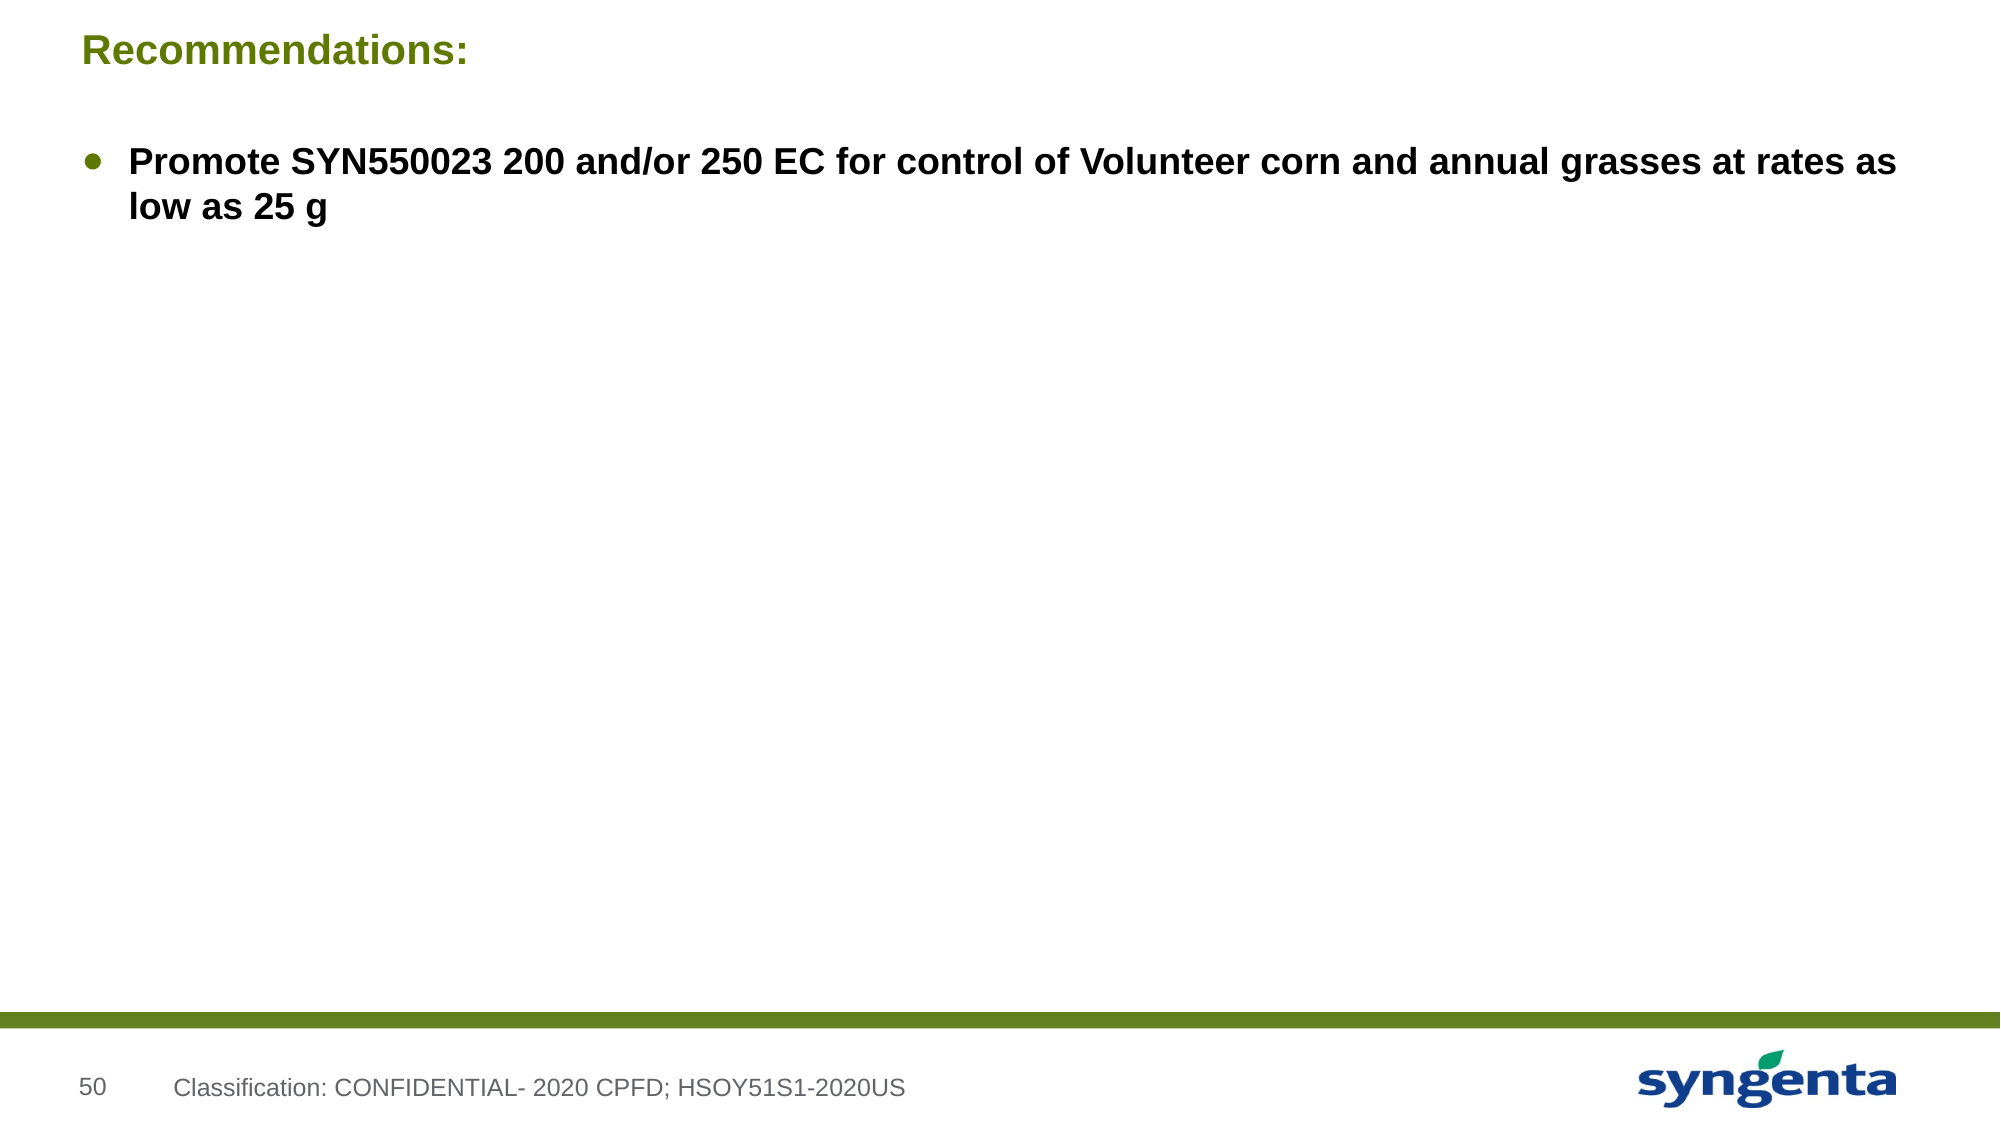

# Recommendations:
Promote SYN550023 200 and/or 250 EC for control of Volunteer corn and annual grasses at rates as low as 25 g
Classification: CONFIDENTIAL- 2020 CPFD; HSOY51S1-2020US